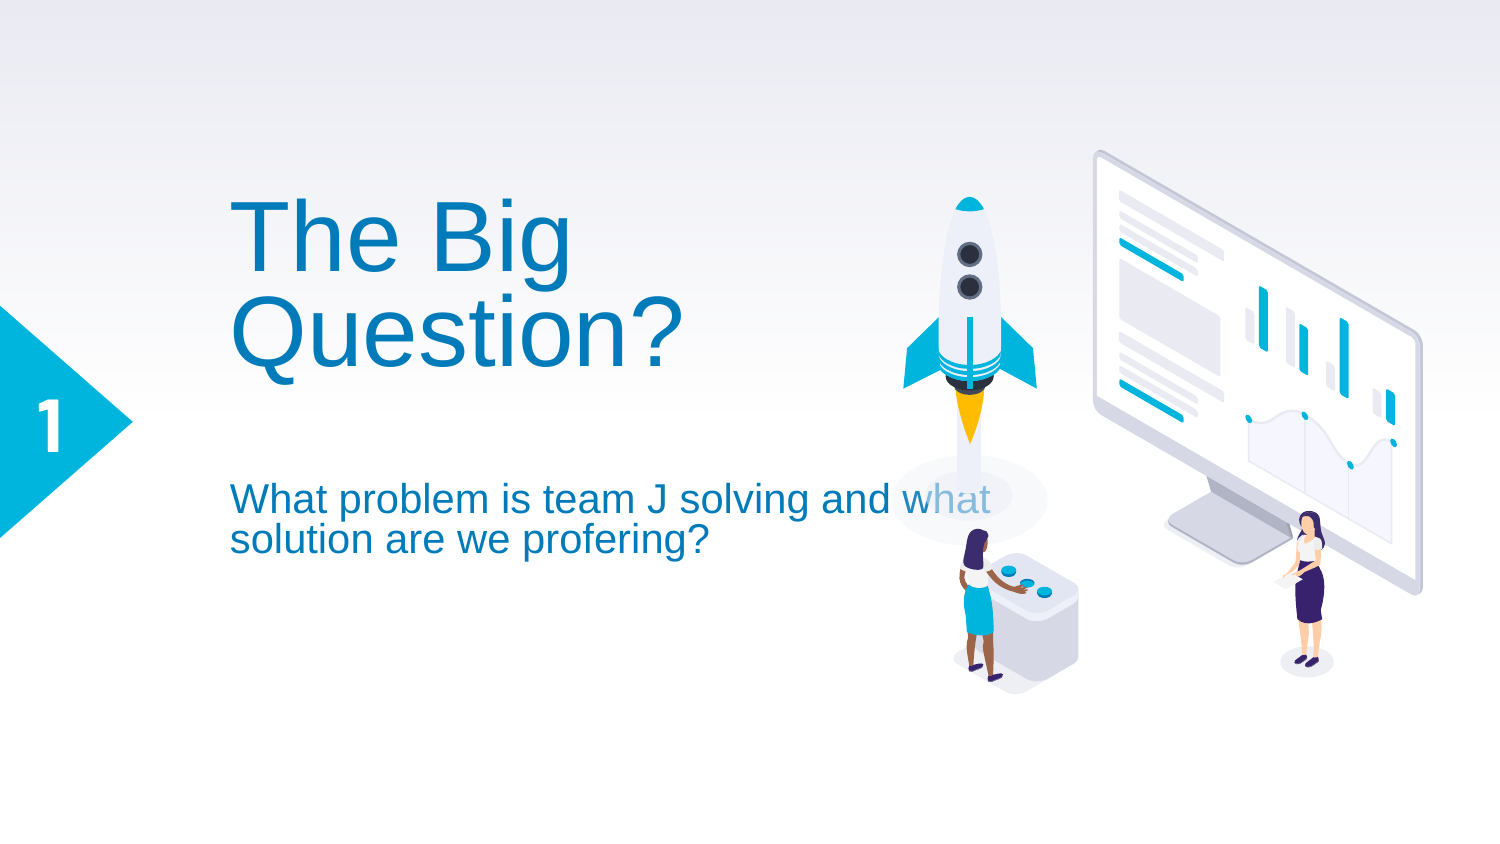

1
# The Big Question? What problem is team J solving and what solution are we profering?